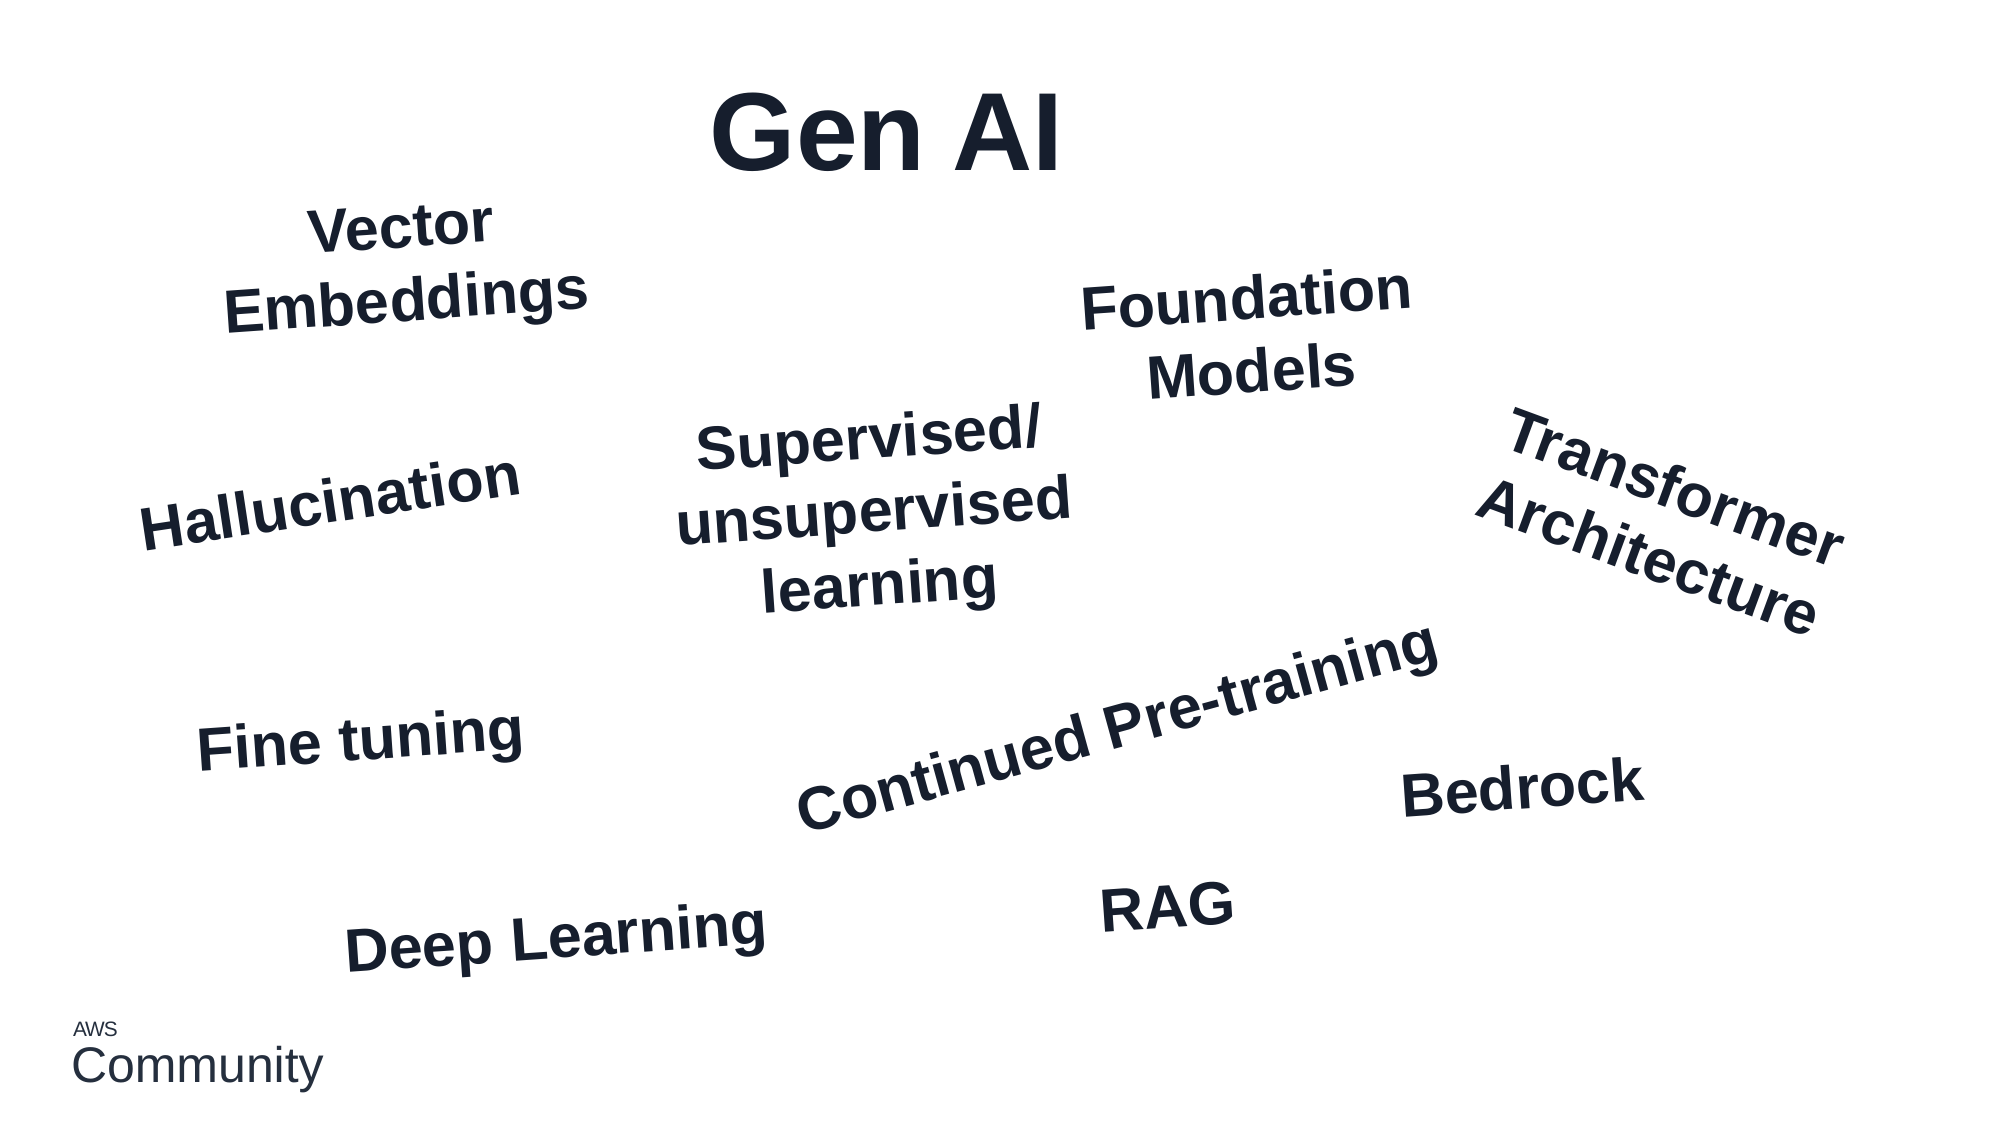

Gen AI
Vector Embeddings
Foundation Models
Supervised/
unsupervised learning
Transformer Architecture
Hallucination
Continued Pre-training
Fine tuning
Bedrock
RAG
Deep Learning